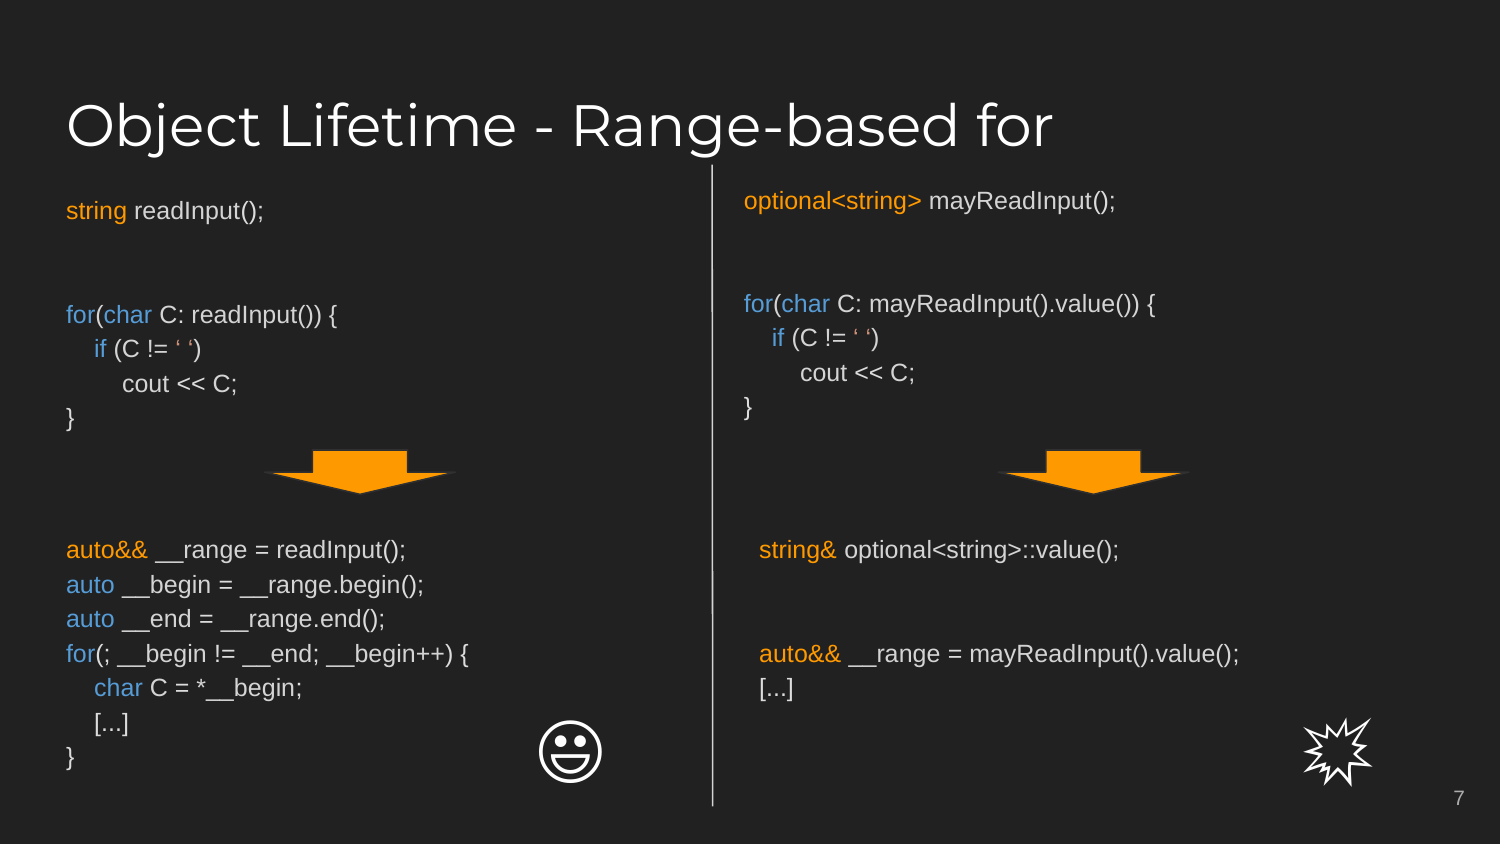

# Object Lifetime - Range-based for
optional<string> mayReadInput();

for(char C: mayReadInput().value()) {
    if (C != ‘ ‘)
        cout << C;
}

string readInput();

for(char C: readInput()) {
    if (C != ‘ ‘)
        cout << C;
}

auto&& __range = readInput();
auto __begin = __range.begin();
auto __end = __range.end();
for(; __begin != __end; __begin++) {
    char C = *__begin;
    [...]
}

string& optional<string>::value();

auto&& __range = mayReadInput().value();
[...]

😃
💥
7